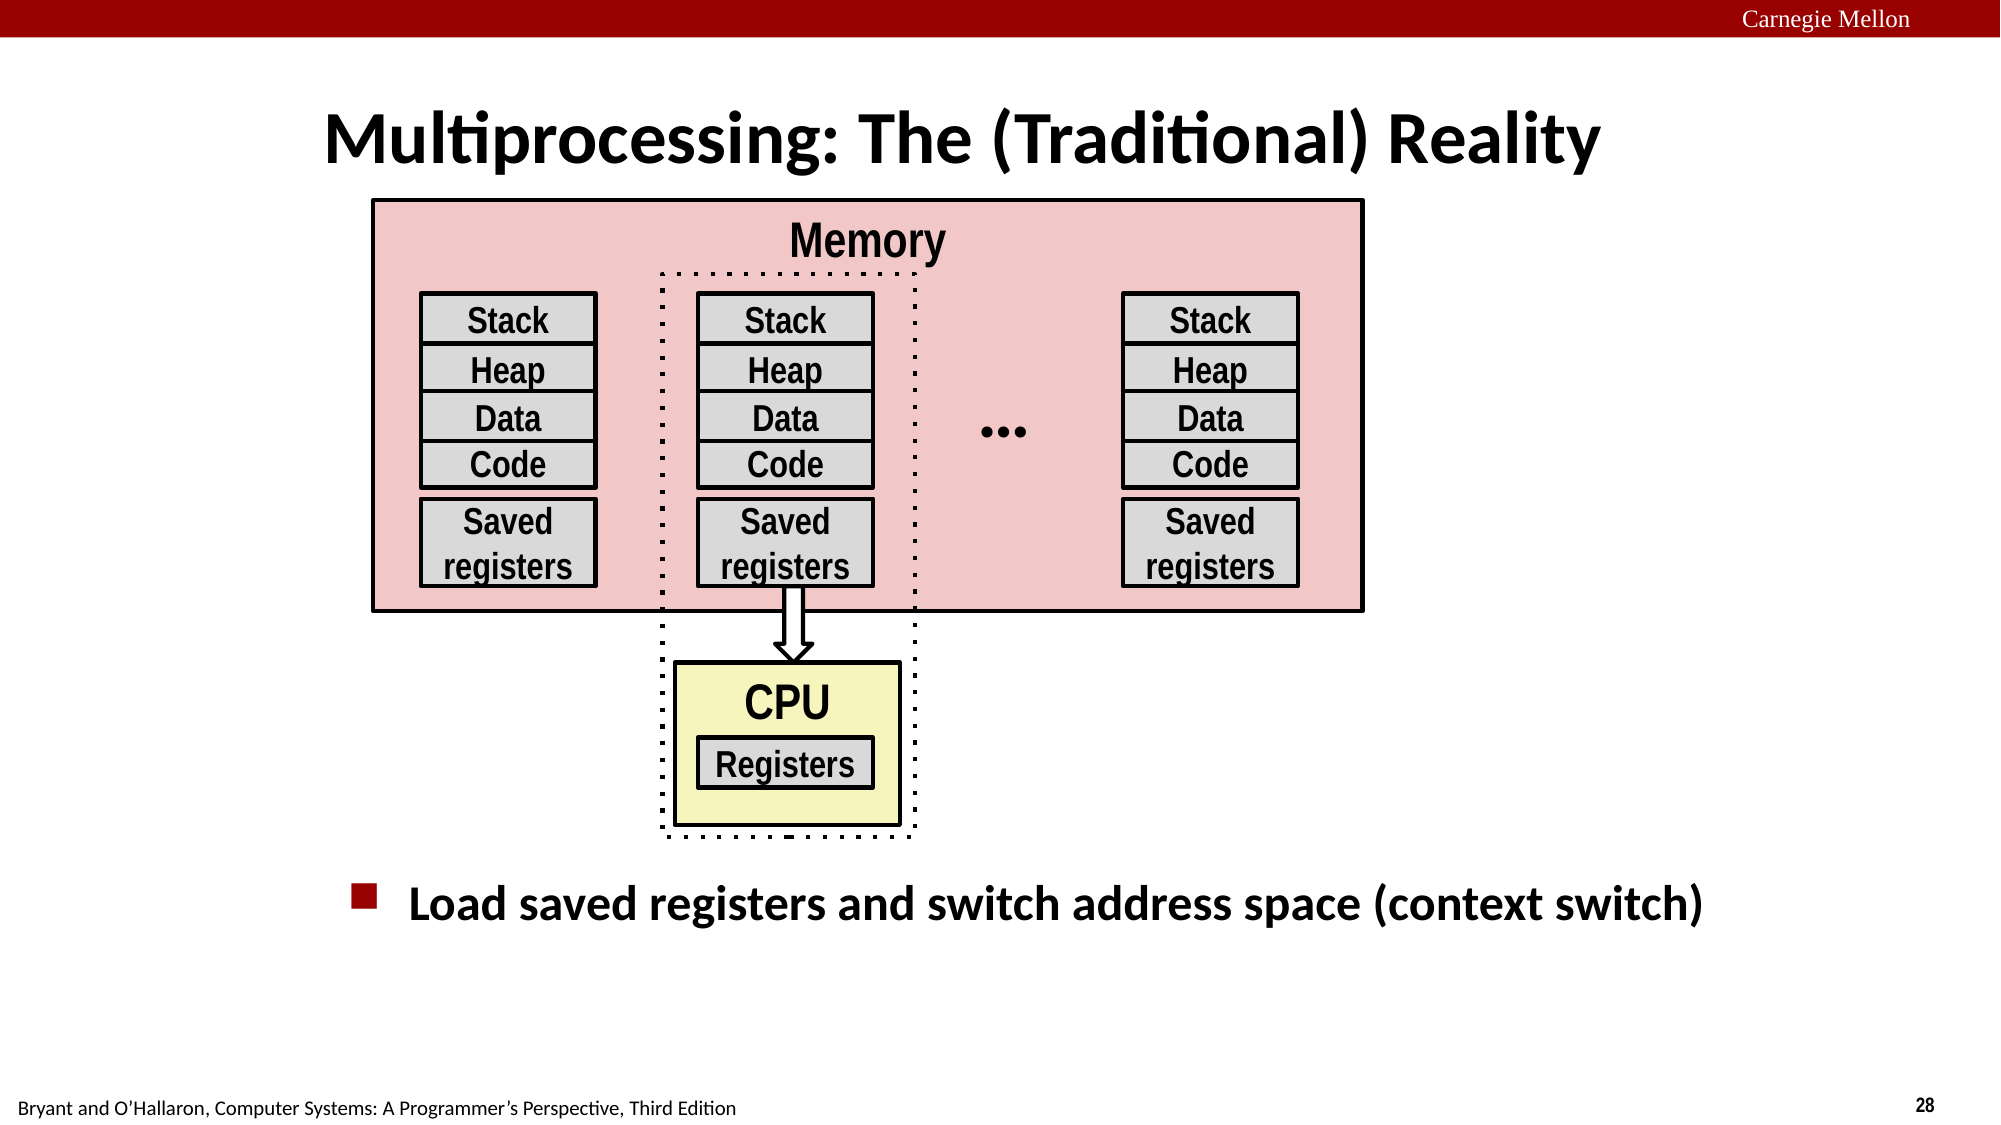

# Multiprocessing: The (Traditional) Reality
Memory

Stack
Stack
Stack
Heap
Heap
Heap
…
Data
Data
Data
Code
Code
Code
Saved registers
Saved registers
Saved registers

CPU
Registers
Load saved registers and switch address space (context switch)